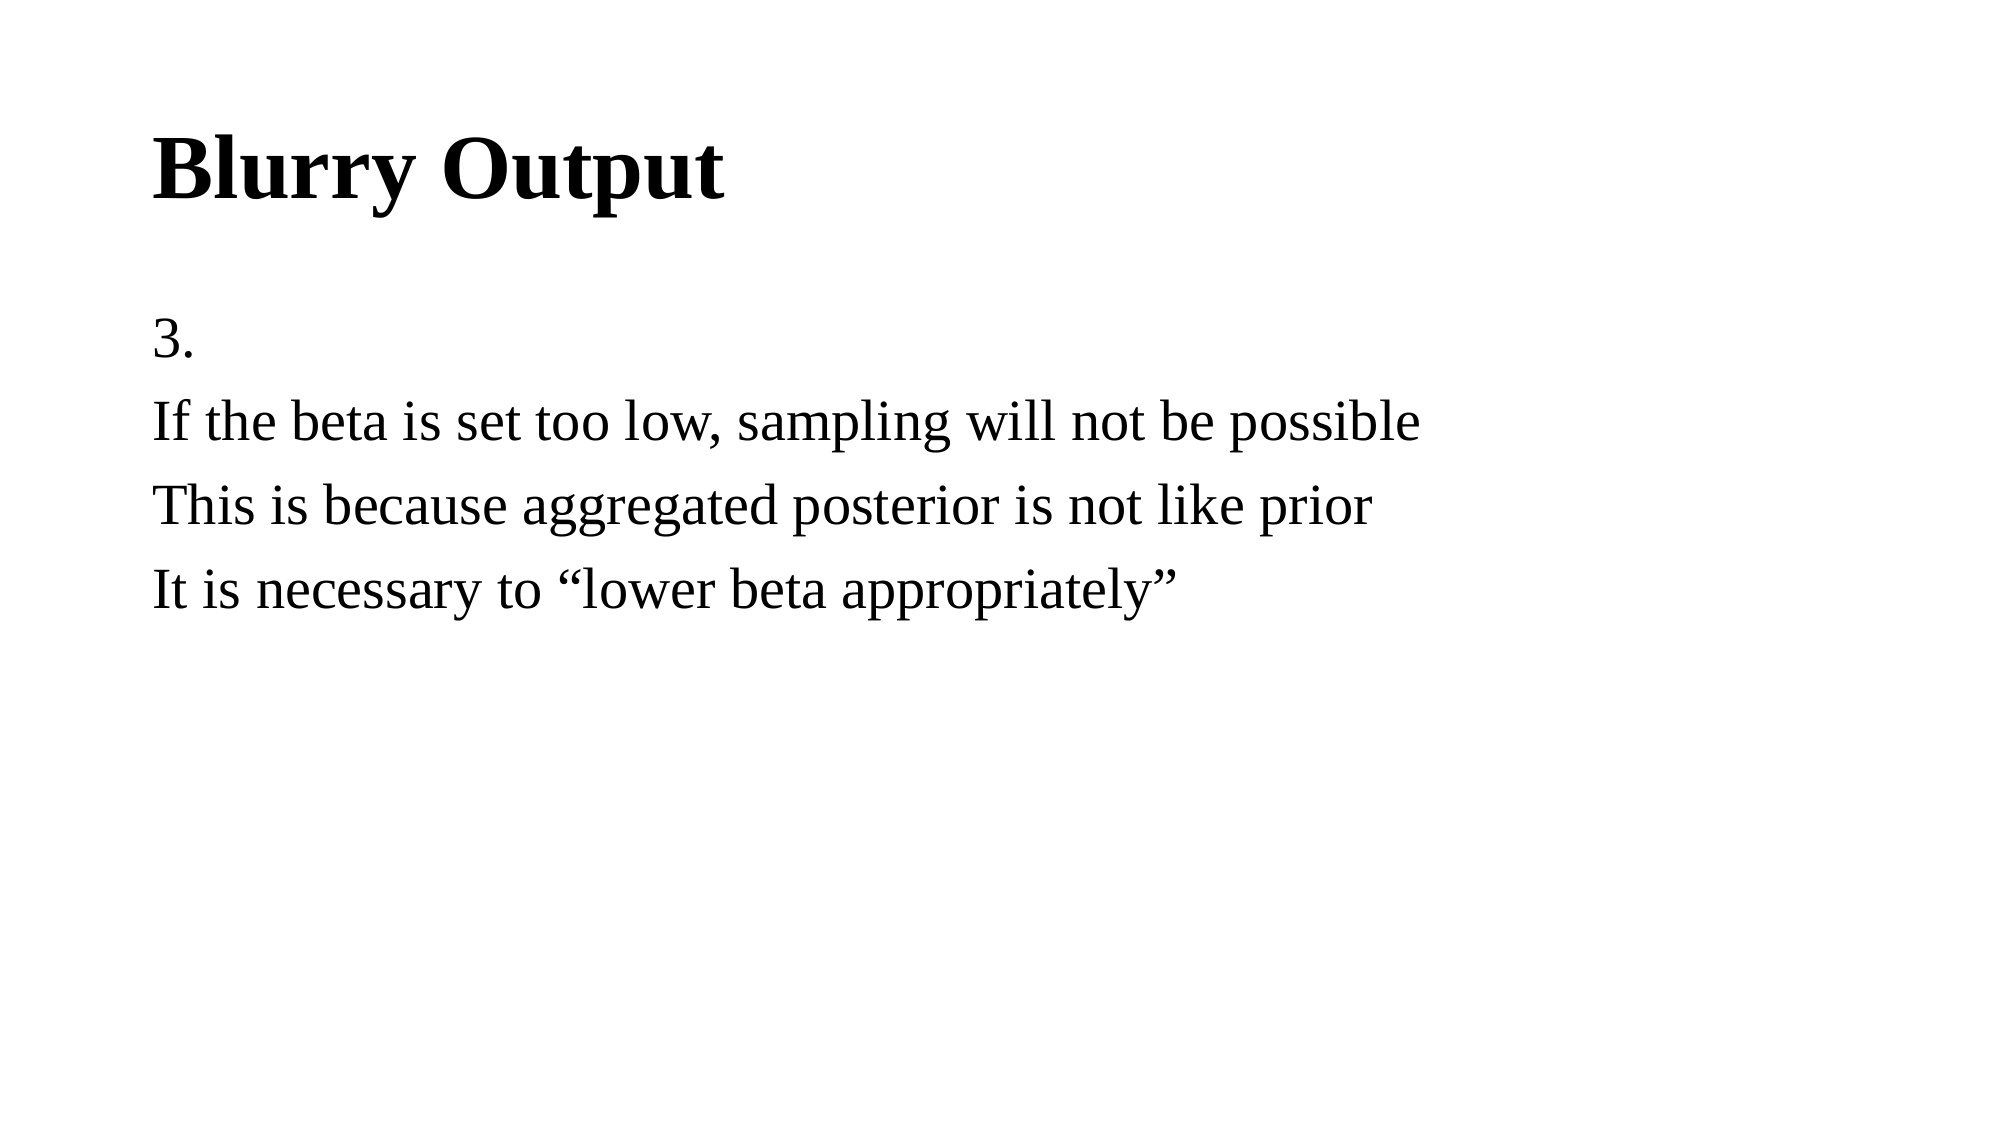

# Blurry Output
3.
If the beta is set too low, sampling will not be possible
This is because aggregated posterior is not like prior
It is necessary to “lower beta appropriately”